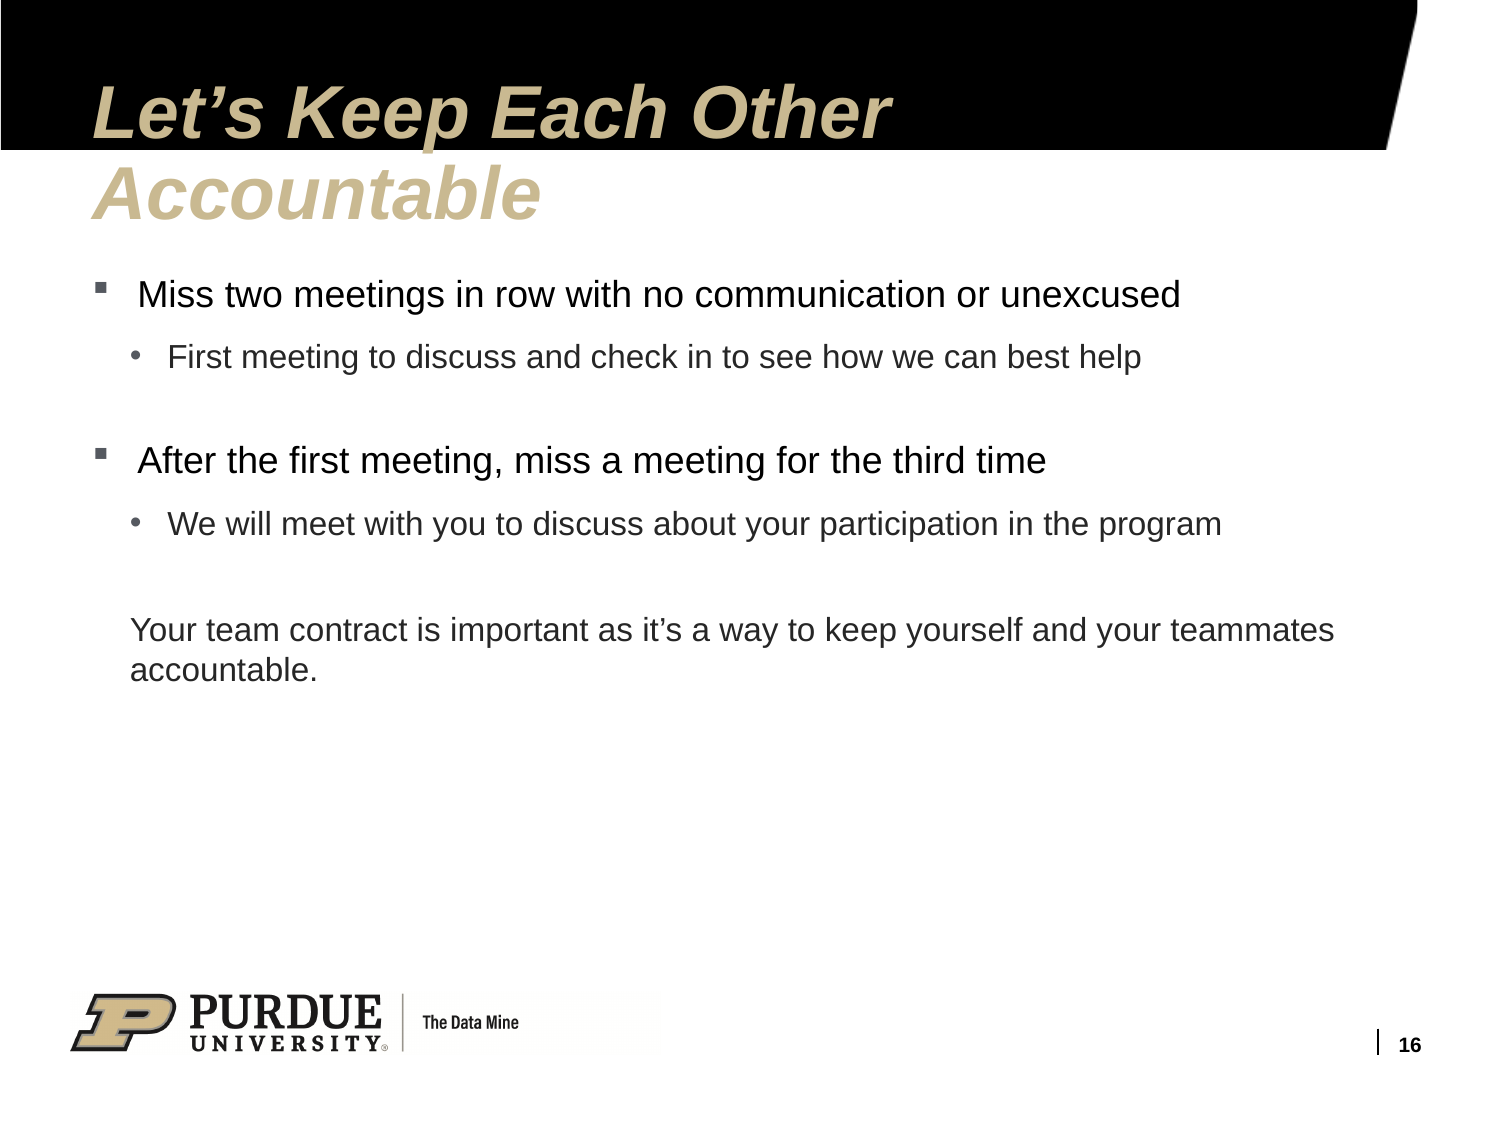

# Let’s Keep Each Other Accountable
Miss two meetings in row with no communication or unexcused
First meeting to discuss and check in to see how we can best help

After the first meeting, miss a meeting for the third time
We will meet with you to discuss about your participation in the program

Your team contract is important as it’s a way to keep yourself and your teammates accountable.
16